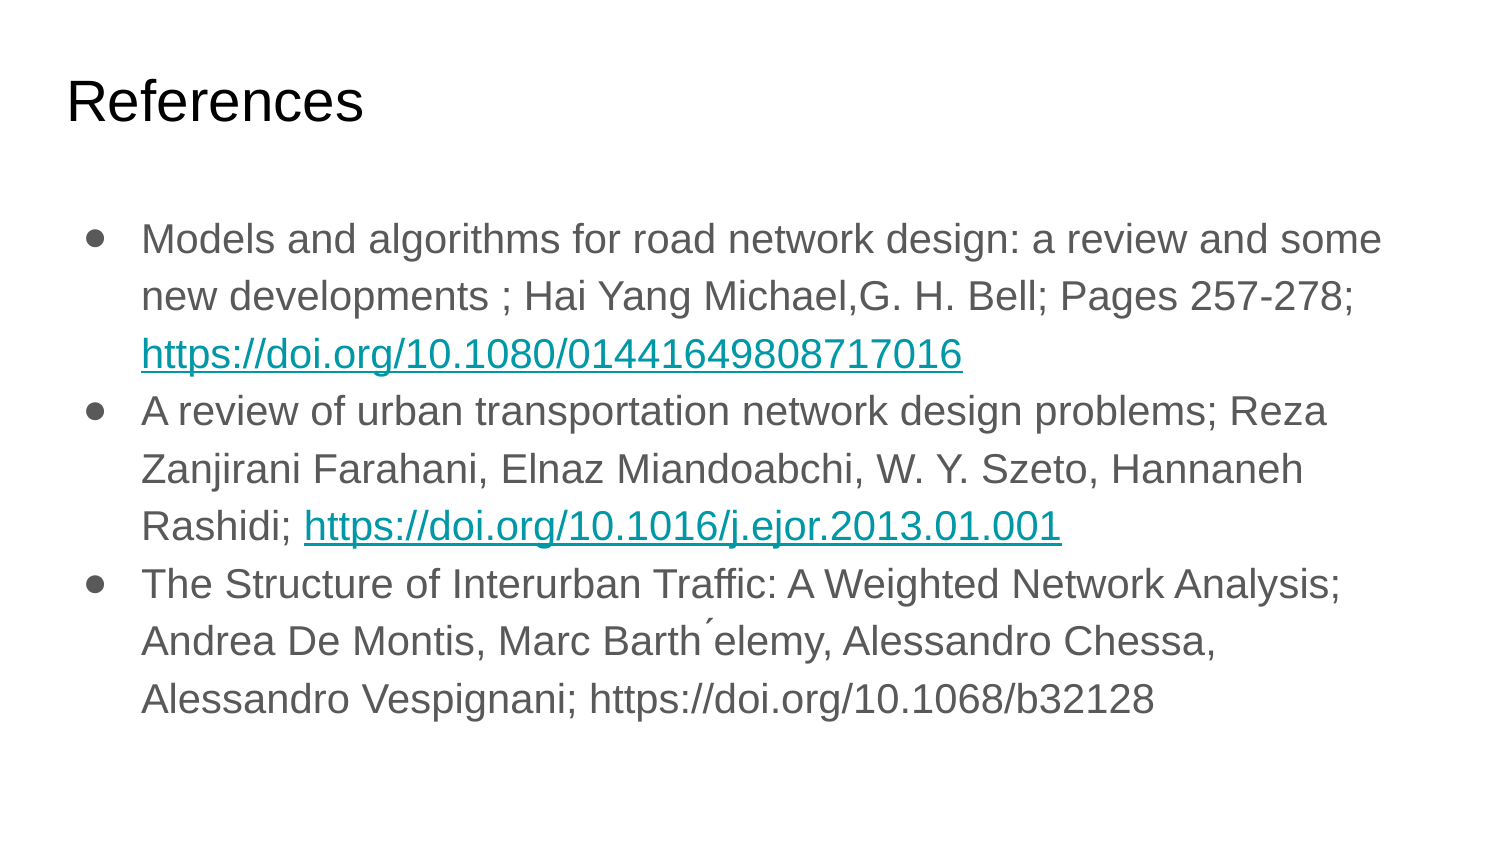

# References
Models and algorithms for road network design: a review and some new developments ; Hai Yang Michael,G. H. Bell; Pages 257-278; https://doi.org/10.1080/01441649808717016
A review of urban transportation network design problems; Reza Zanjirani Farahani, Elnaz Miandoabchi, W. Y. Szeto, Hannaneh Rashidi; https://doi.org/10.1016/j.ejor.2013.01.001
The Structure of Interurban Traffic: A Weighted Network Analysis; Andrea De Montis, Marc Barth ́elemy, Alessandro Chessa, Alessandro Vespignani; https://doi.org/10.1068/b32128